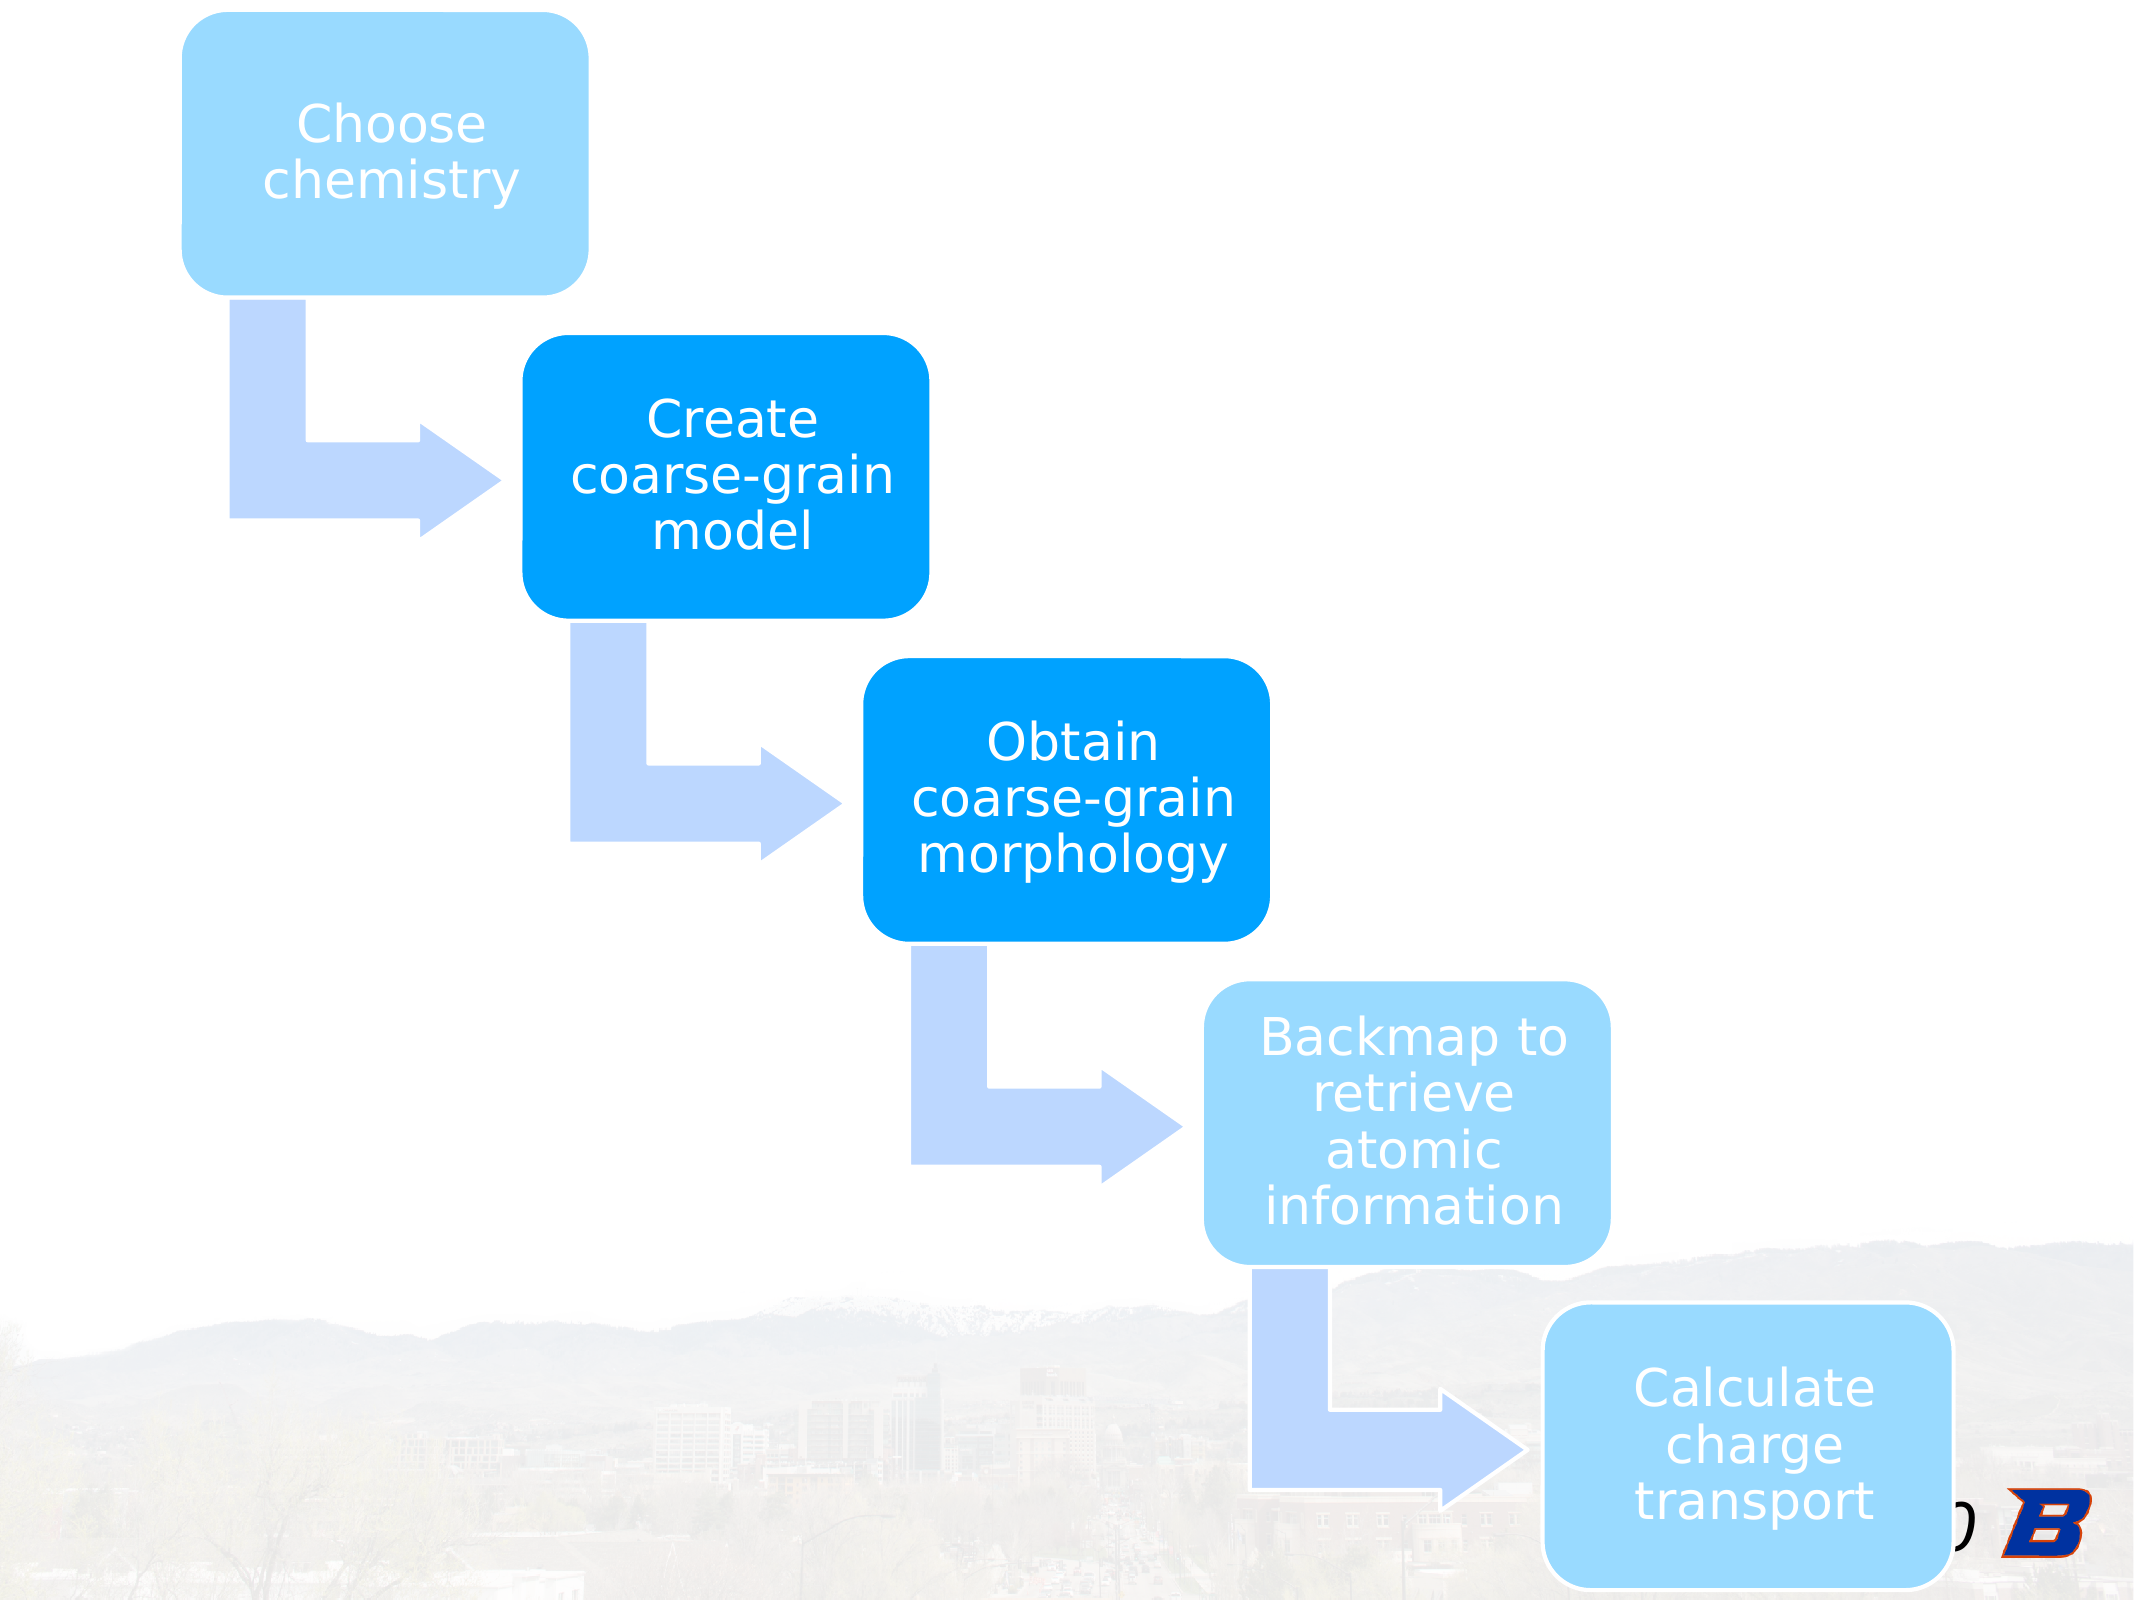

Choose chemistry
Create coarse-grain model
Obtain coarse-grain morphology
Backmap to retrieve atomic information
Calculate charge transport
10